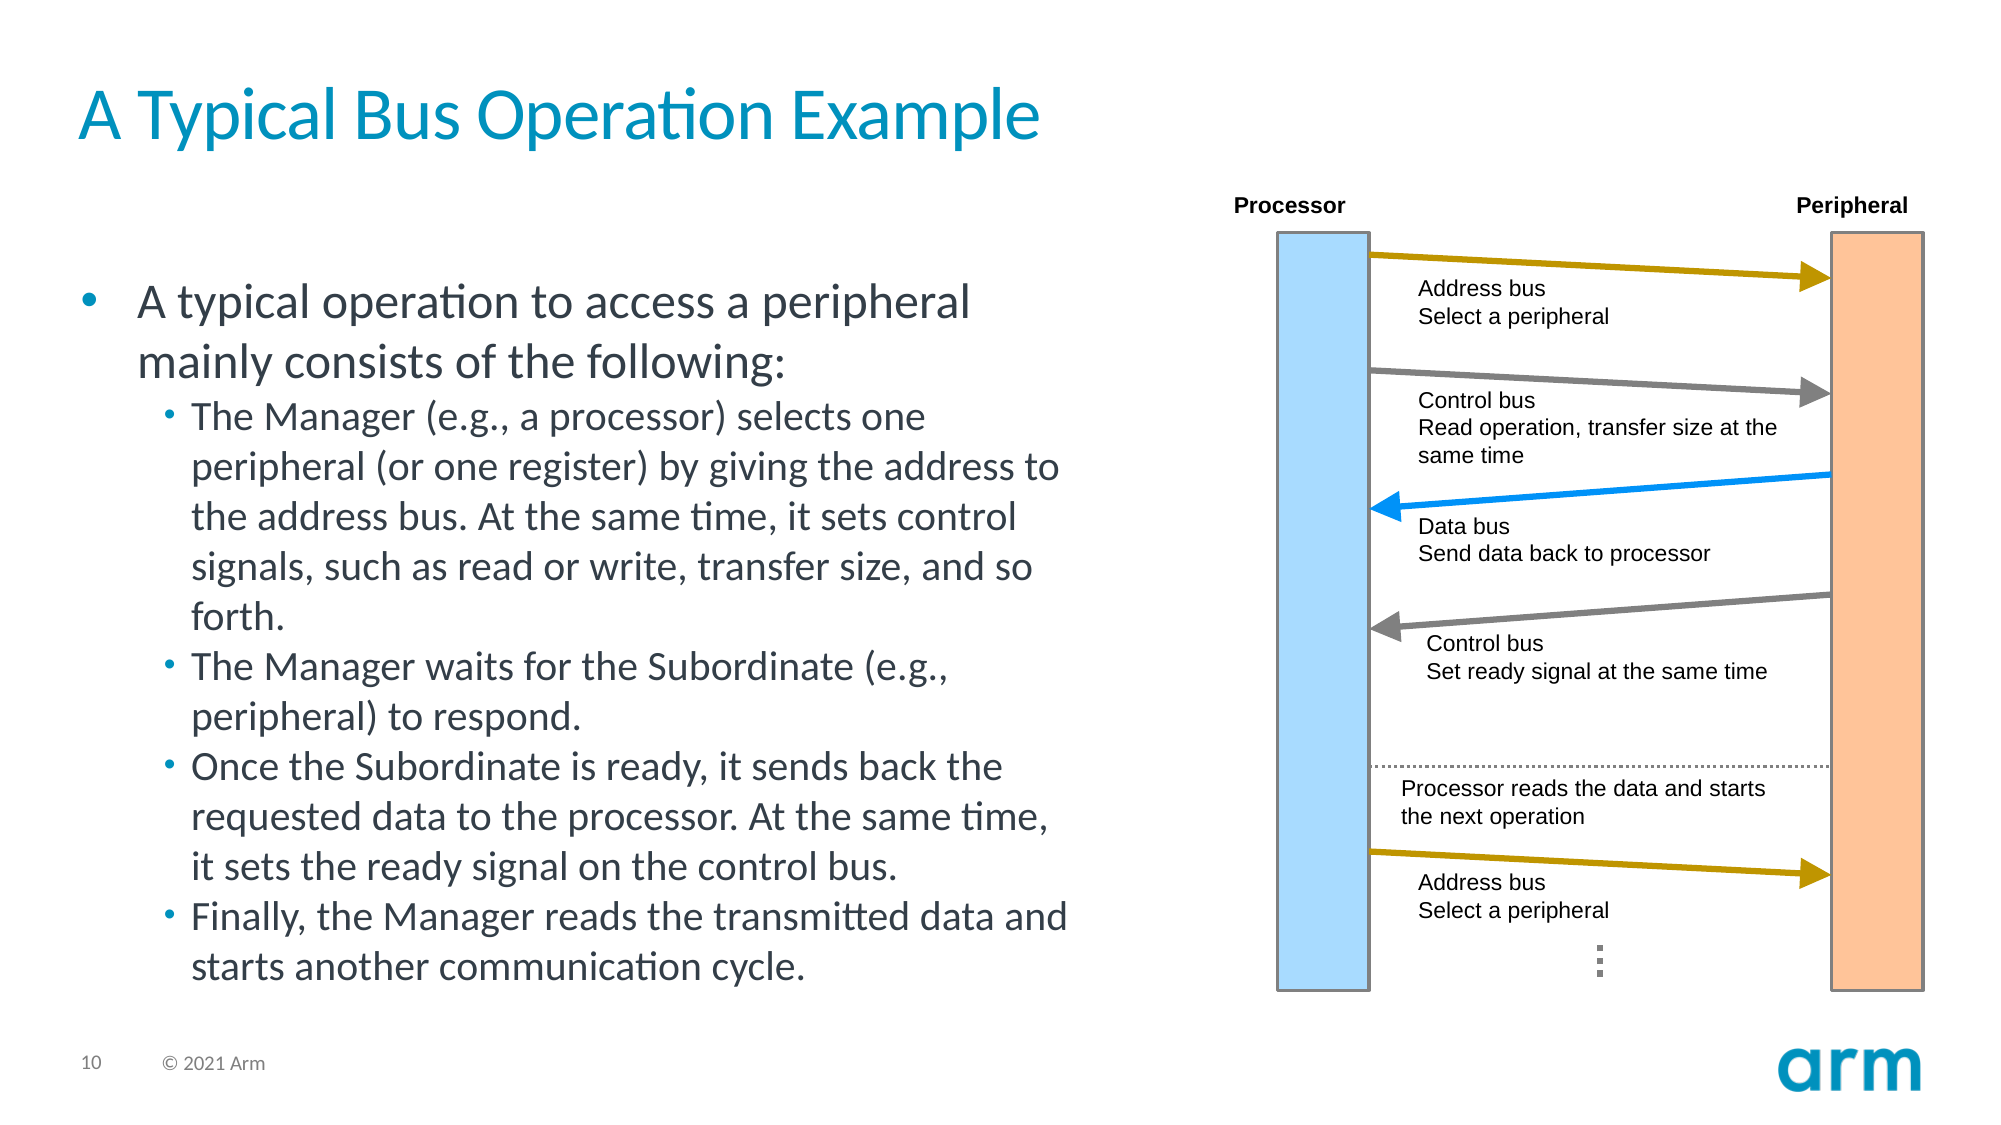

# A Typical Bus Operation Example
Processor
Peripheral

Address bus
Select a peripheral
A typical operation to access a peripheral mainly consists of the following:
The Manager (e.g., a processor) selects one peripheral (or one register) by giving the address to the address bus. At the same time, it sets control signals, such as read or write, transfer size, and so forth.
The Manager waits for the Subordinate (e.g., peripheral) to respond.
Once the Subordinate is ready, it sends back the requested data to the processor. At the same time, it sets the ready signal on the control bus.
Finally, the Manager reads the transmitted data and starts another communication cycle.
Control bus
Read operation, transfer size at the same time
Data bus
Send data back to processor
Control bus
Set ready signal at the same time
Processor reads the data and starts the next operation
Address bus
Select a peripheral